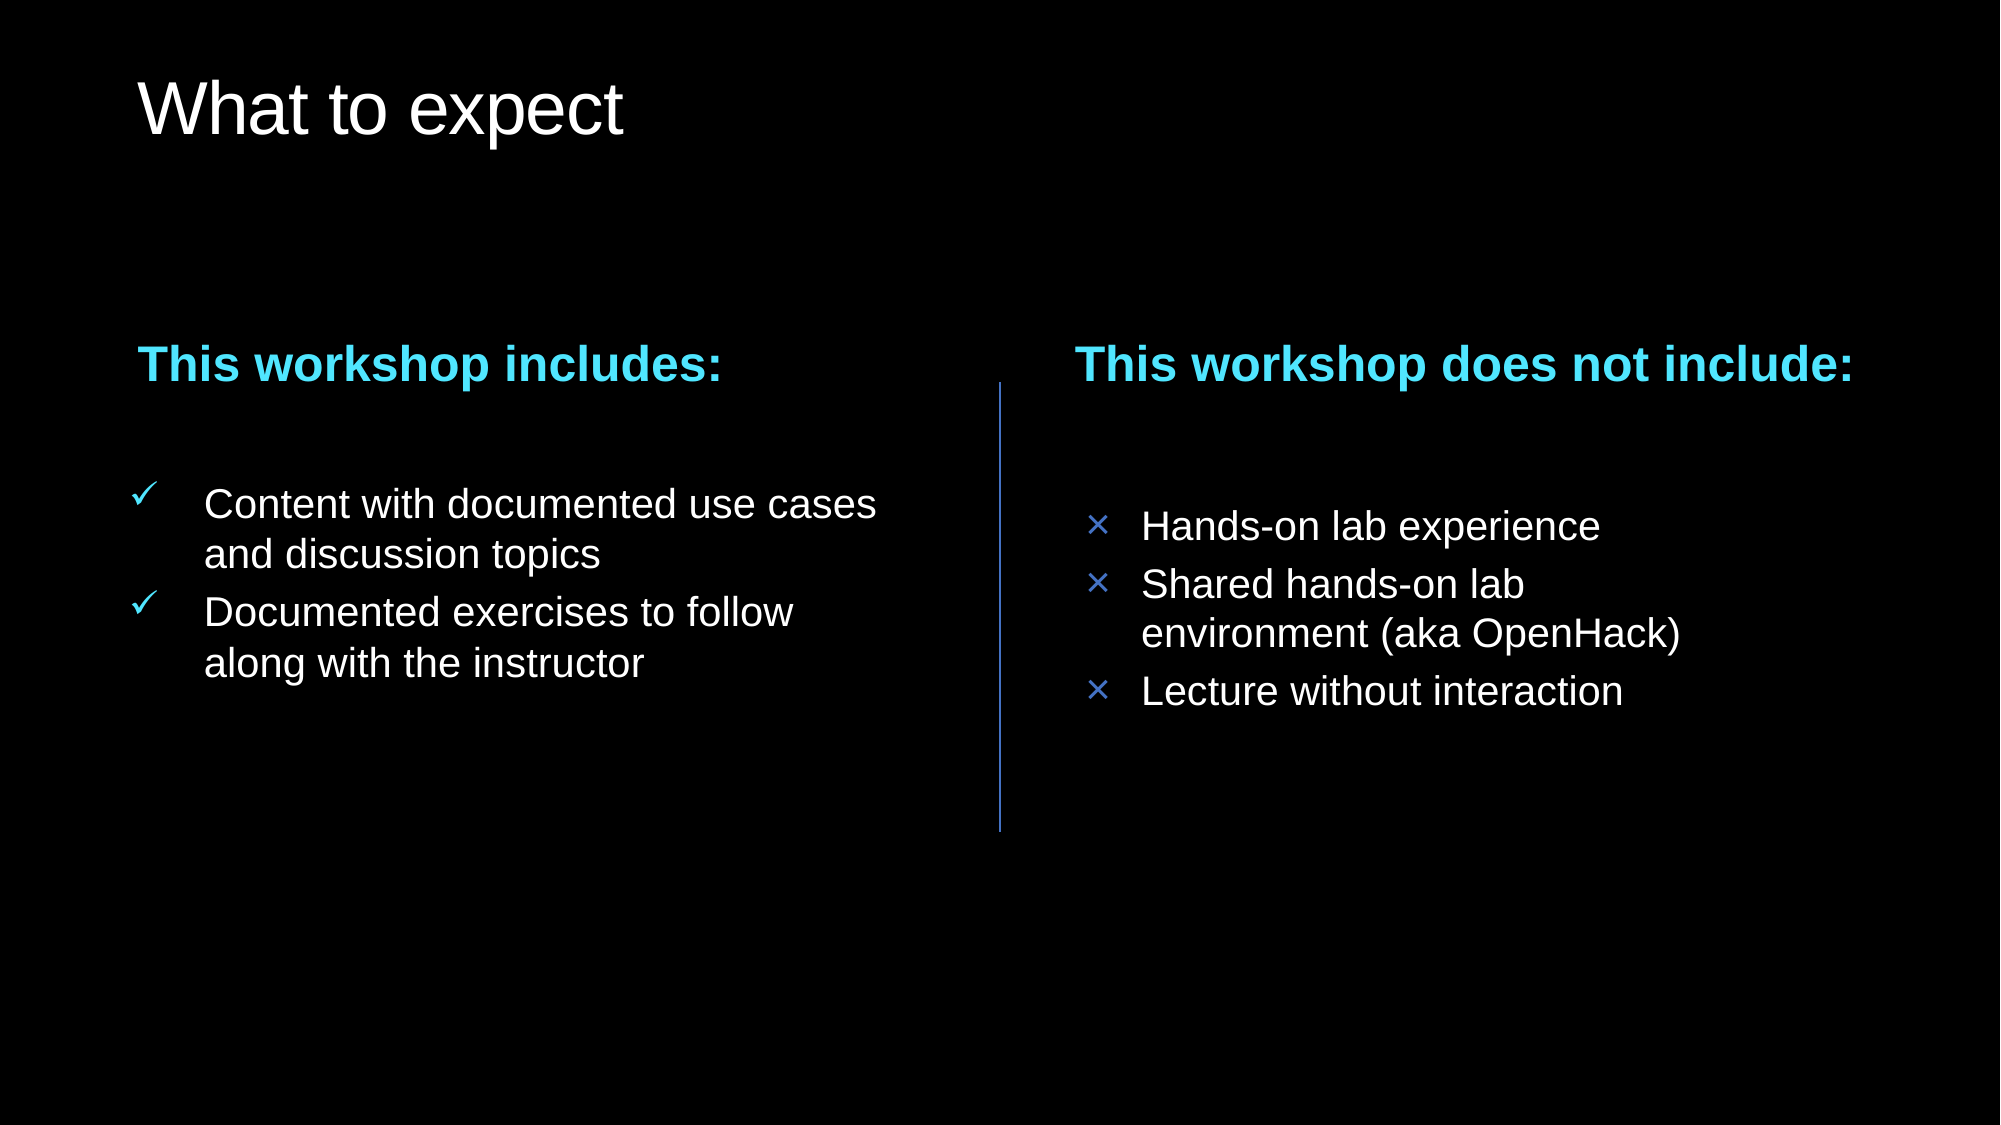

# What to expect

This workshop includes:
This workshop does not include:
Content with documented use cases and discussion topics
Documented exercises to follow along with the instructor

Hands-on lab experience
Shared hands-on lab environment (aka OpenHack)
Lecture without interaction